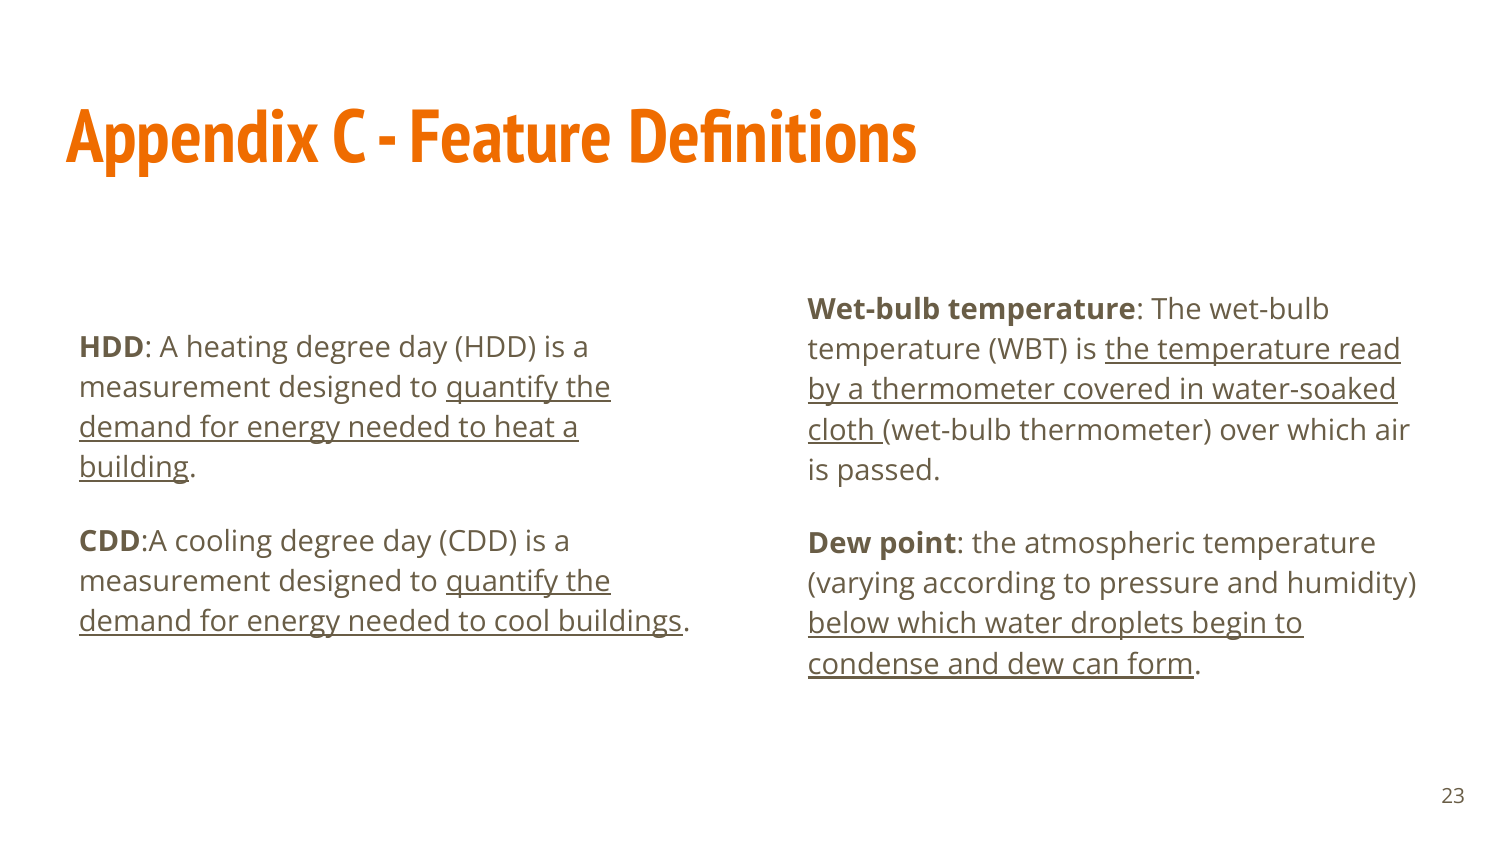

# Appendix C - Feature Definitions
Wet-bulb temperature: The wet-bulb temperature (WBT) is the temperature read by a thermometer covered in water-soaked cloth (wet-bulb thermometer) over which air is passed.
Dew point: the atmospheric temperature (varying according to pressure and humidity) below which water droplets begin to condense and dew can form.

HDD: A heating degree day (HDD) is a measurement designed to quantify the demand for energy needed to heat a building.
CDD:A cooling degree day (CDD) is a measurement designed to quantify the demand for energy needed to cool buildings.

23